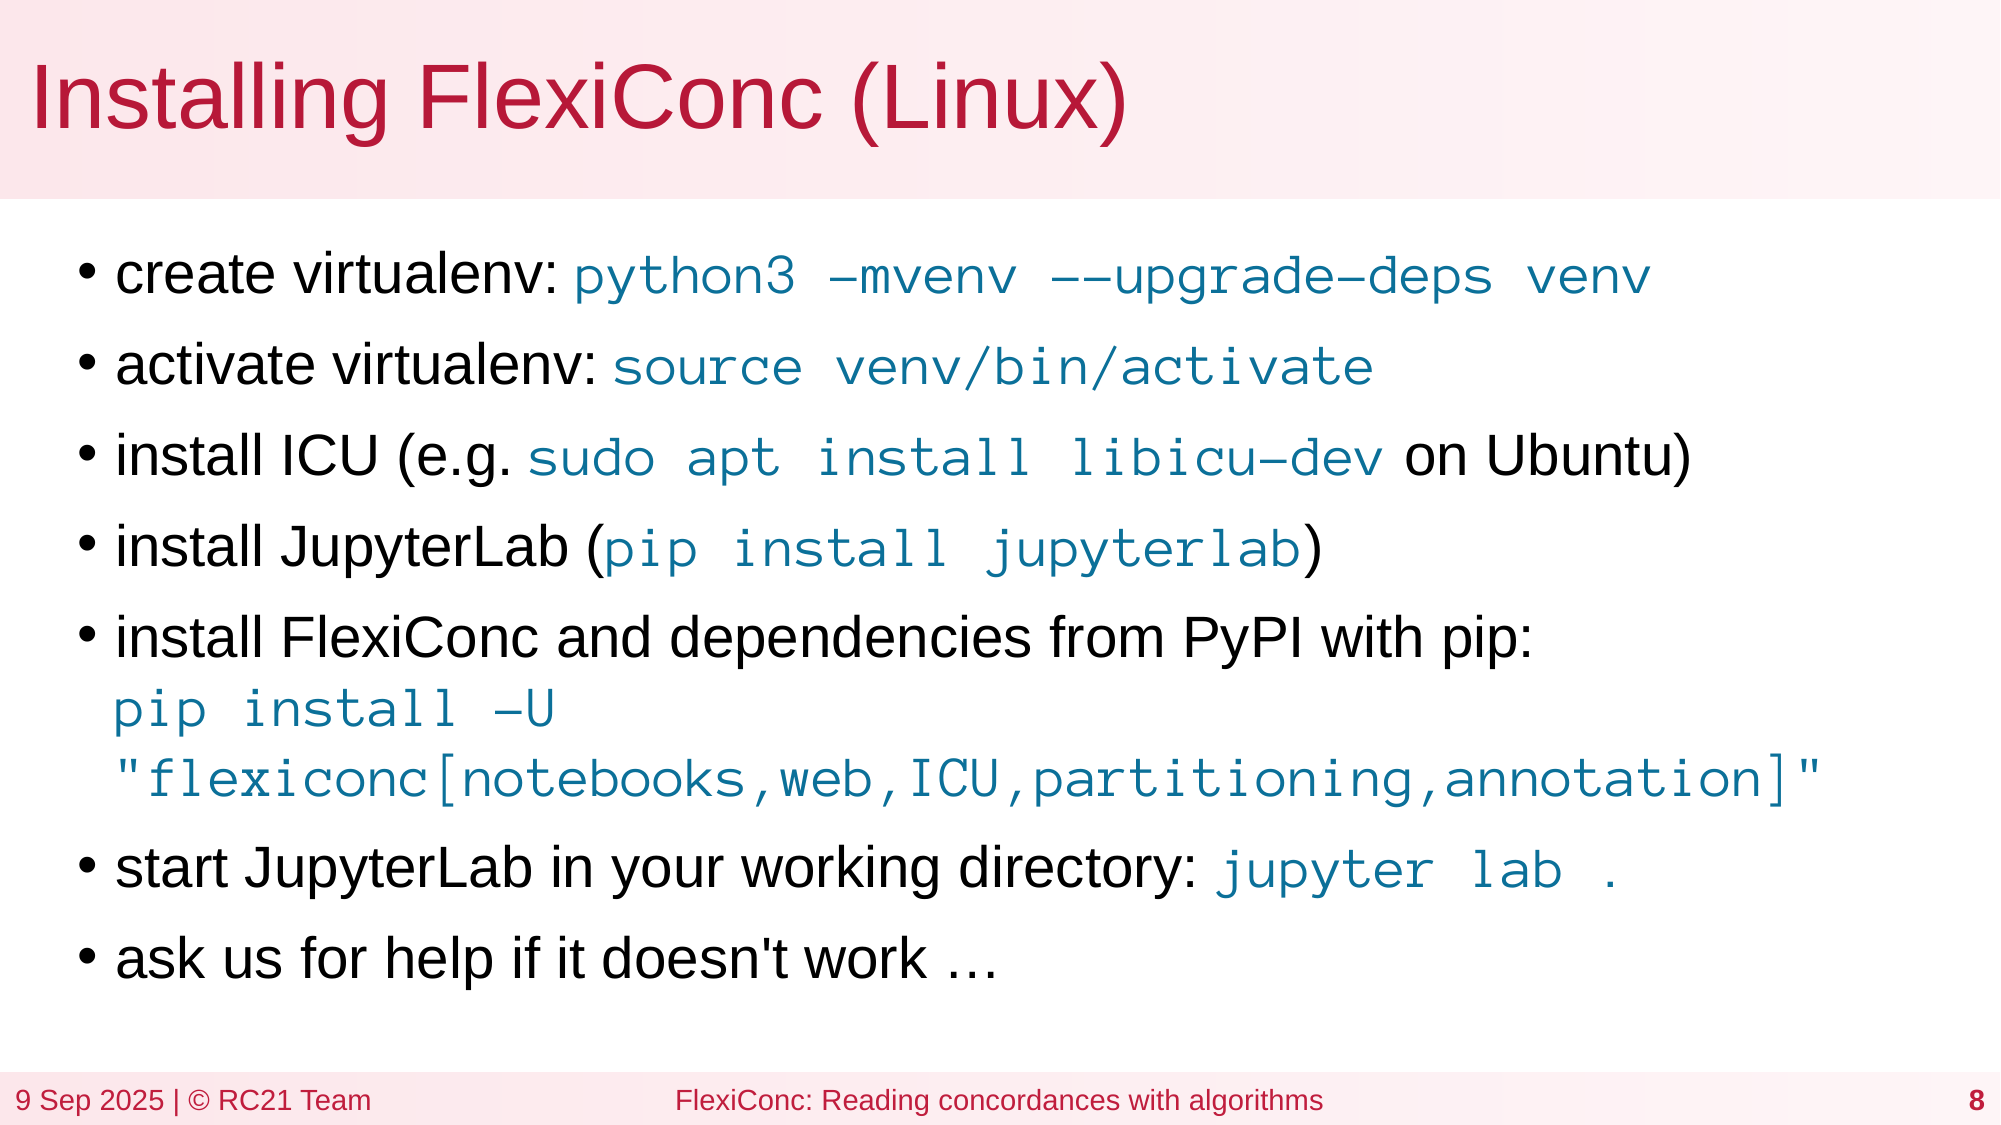

# Installing FlexiConc (Linux)
create virtualenv: python3 -mvenv --upgrade-deps venv
activate virtualenv: source venv/bin/activate
install ICU (e.g. sudo apt install libicu-dev on Ubuntu)
install JupyterLab (pip install jupyterlab)
install FlexiConc and dependencies from PyPI with pip:
pip install -U "flexiconc[notebooks,web,ICU,partitioning,annotation]"
start JupyterLab in your working directory: jupyter lab .
ask us for help if it doesn't work …
FlexiConc: Reading concordances with algorithms
9 Sep 2025 | © RC21 Team
8